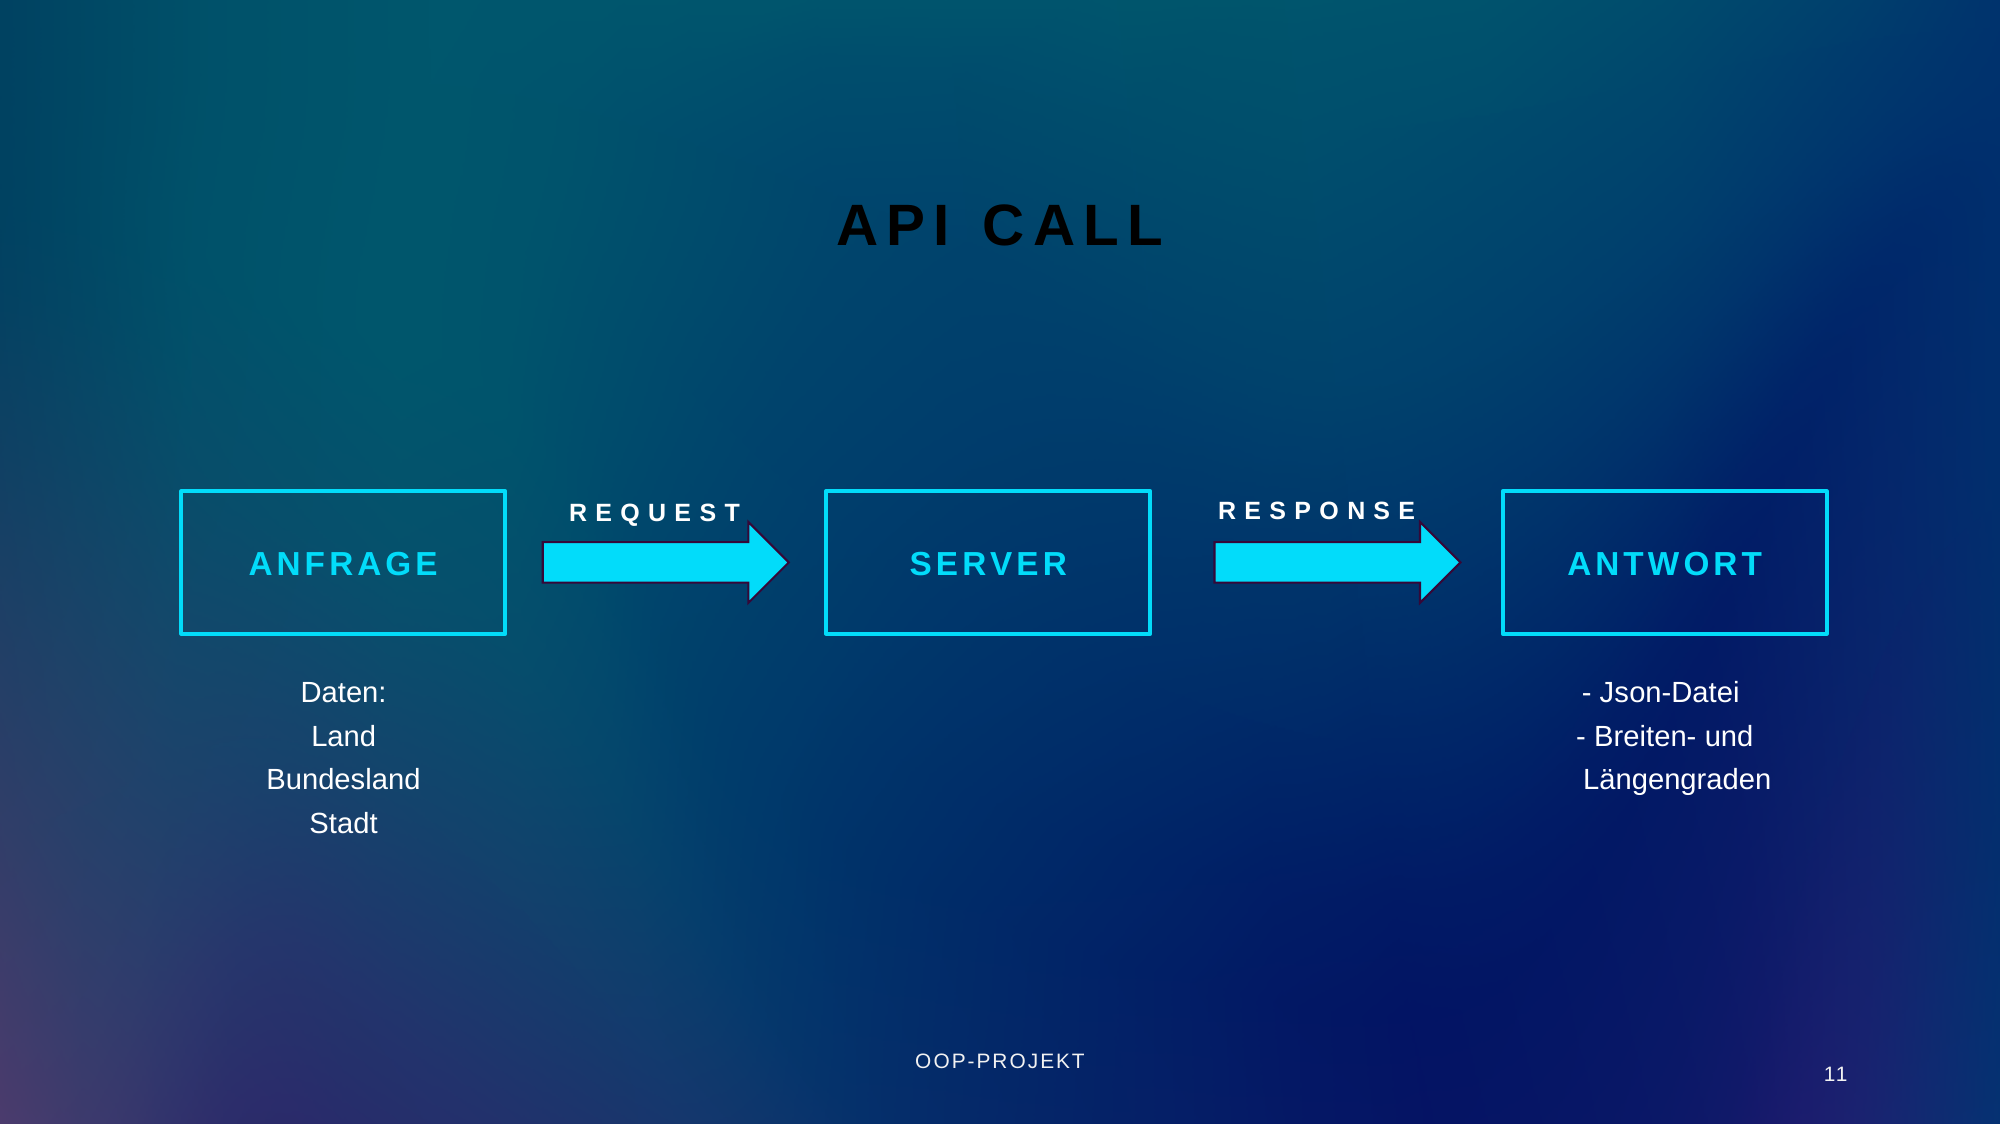

# API call
Response
Request
Anfrage
Server
Antwort

Daten:
Land
Bundesland
Stadt
- Json-Datei
- Breiten- und
   Längengraden
OOP-Projekt

11